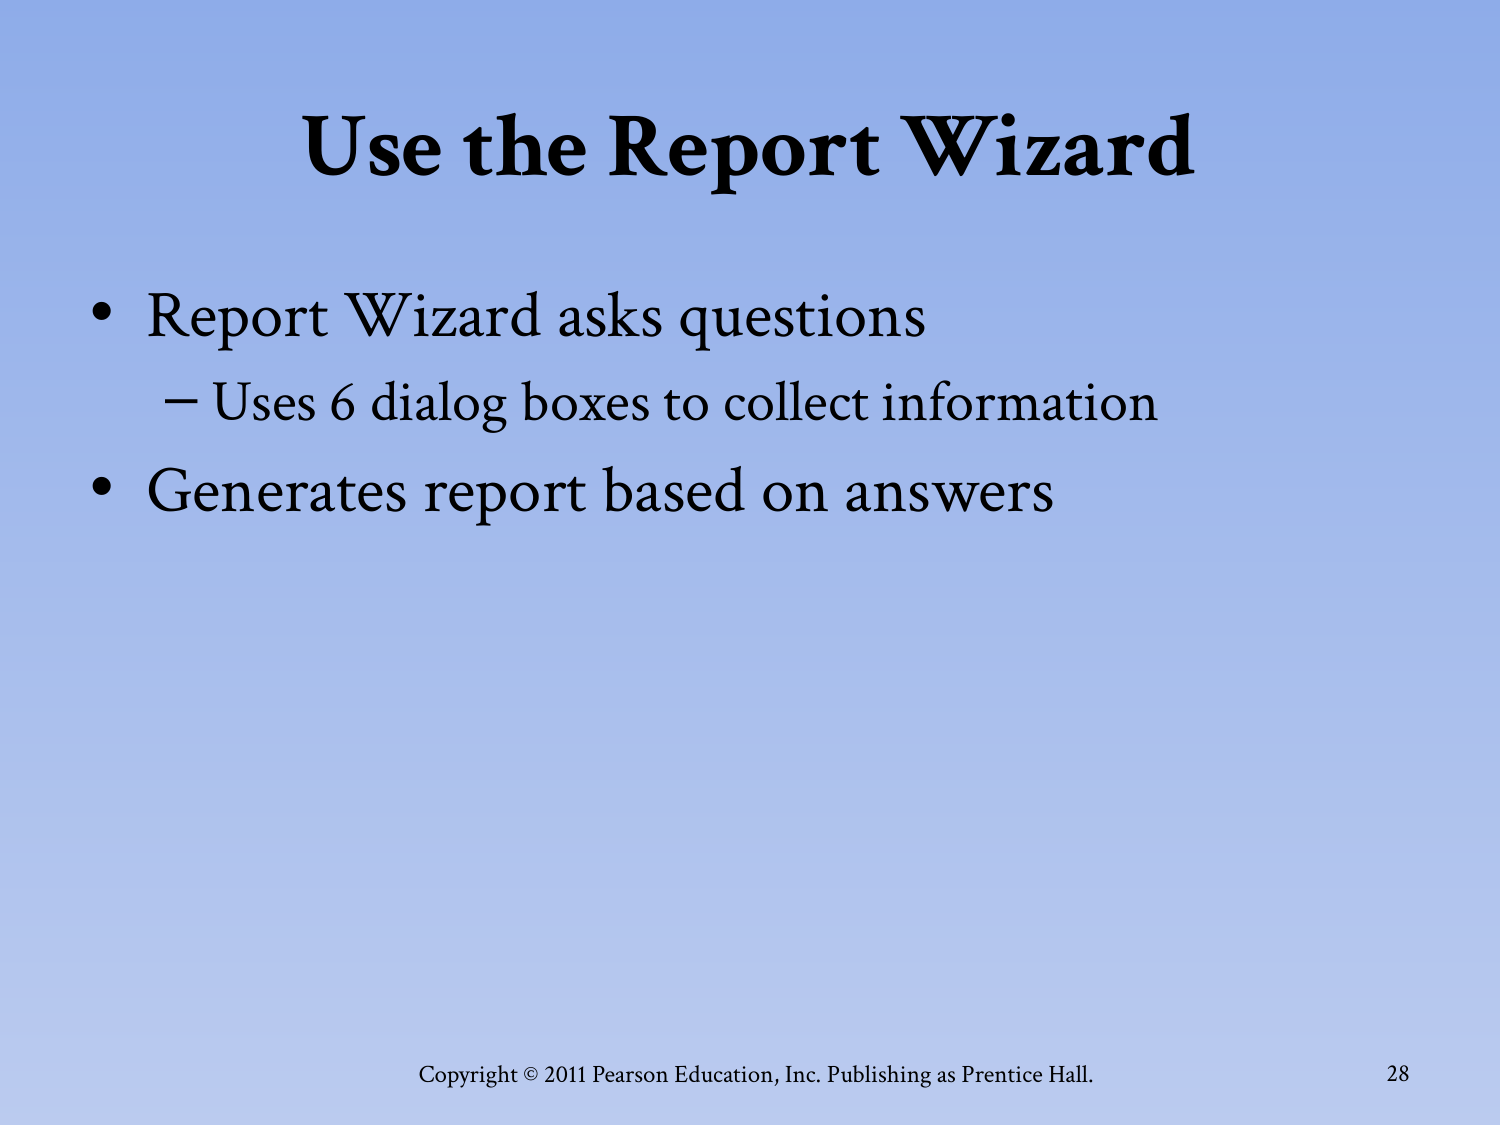

# Use the Report Wizard
Report Wizard asks questions
Uses 6 dialog boxes to collect information
Generates report based on answers

Copyright © 2011 Pearson Education, Inc. Publishing as Prentice Hall.

28